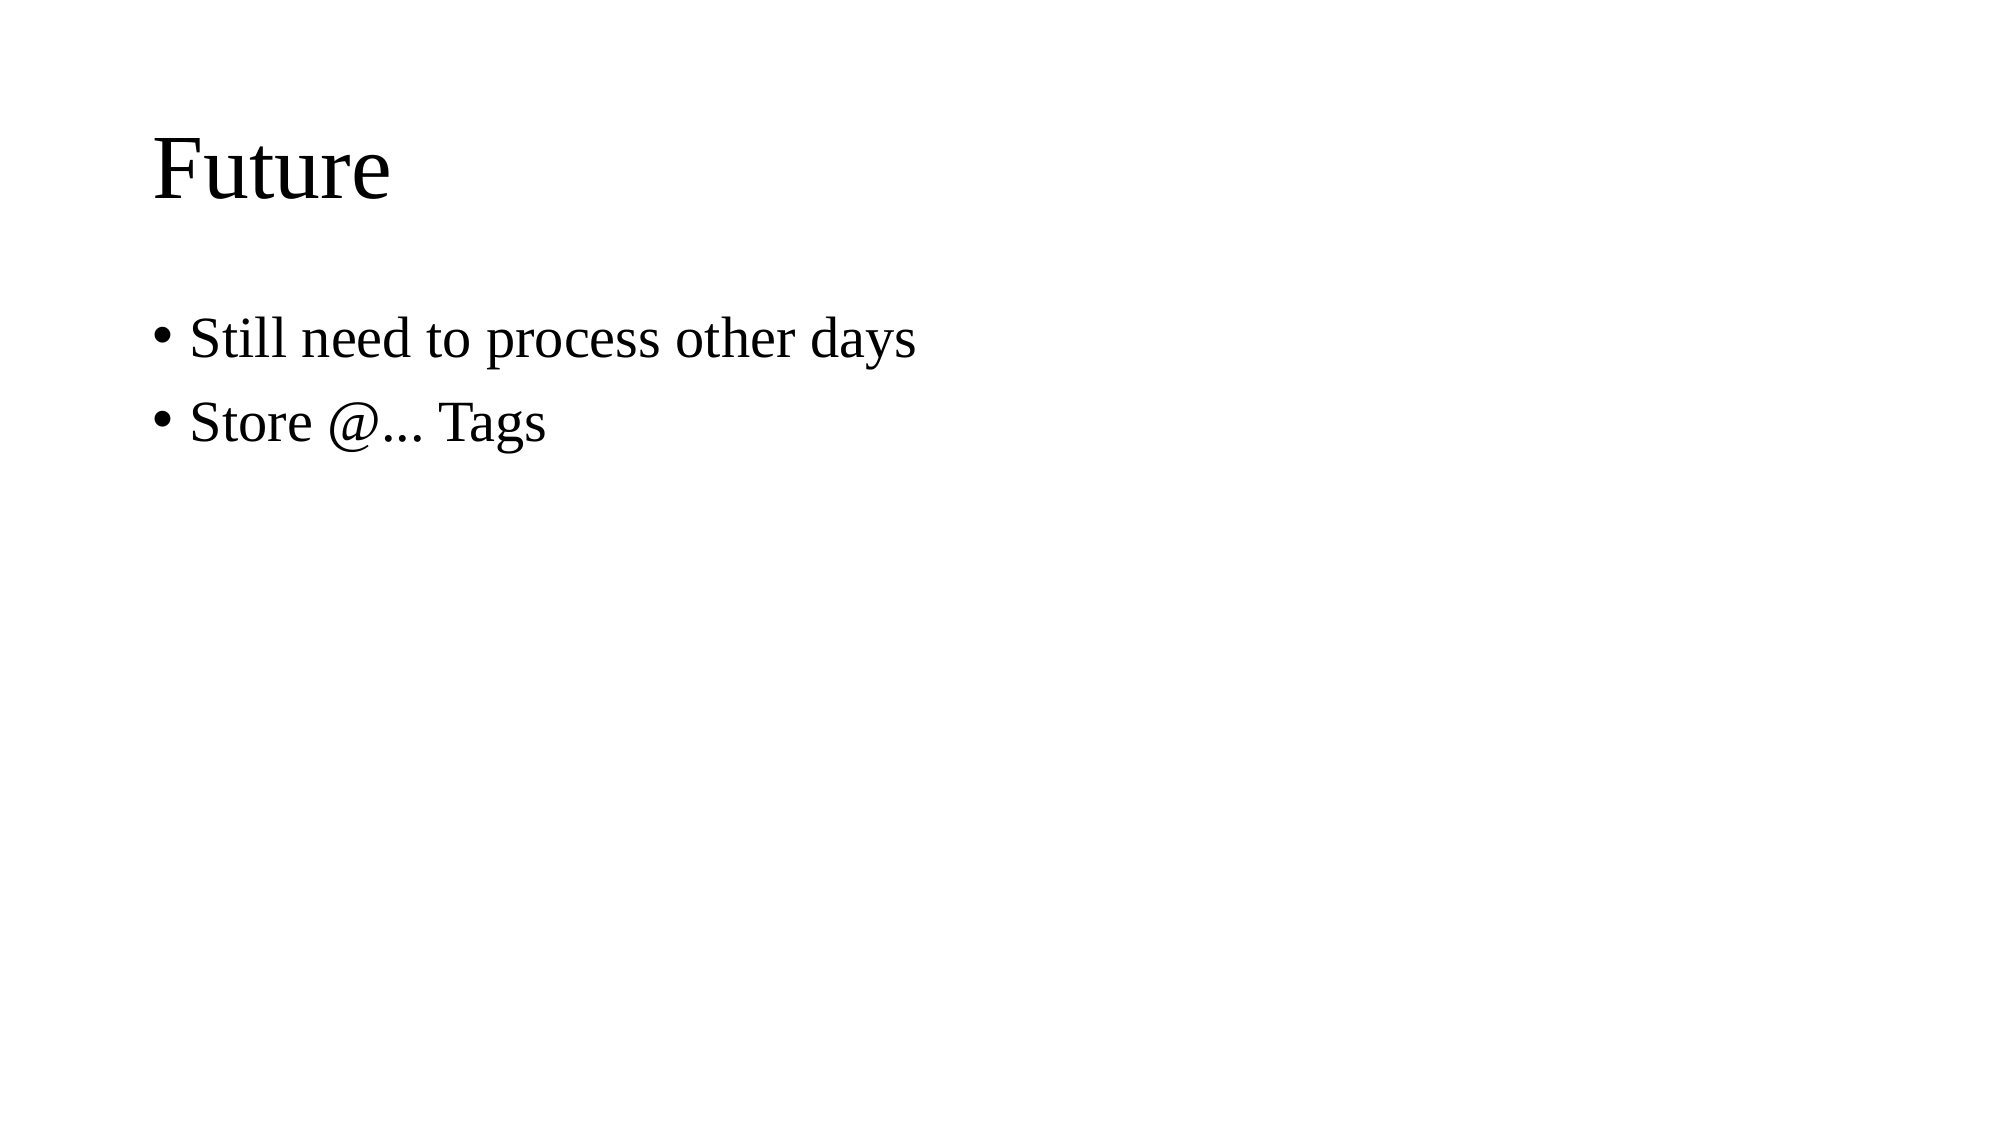

# Future
Still need to process other days
Store @... Tags